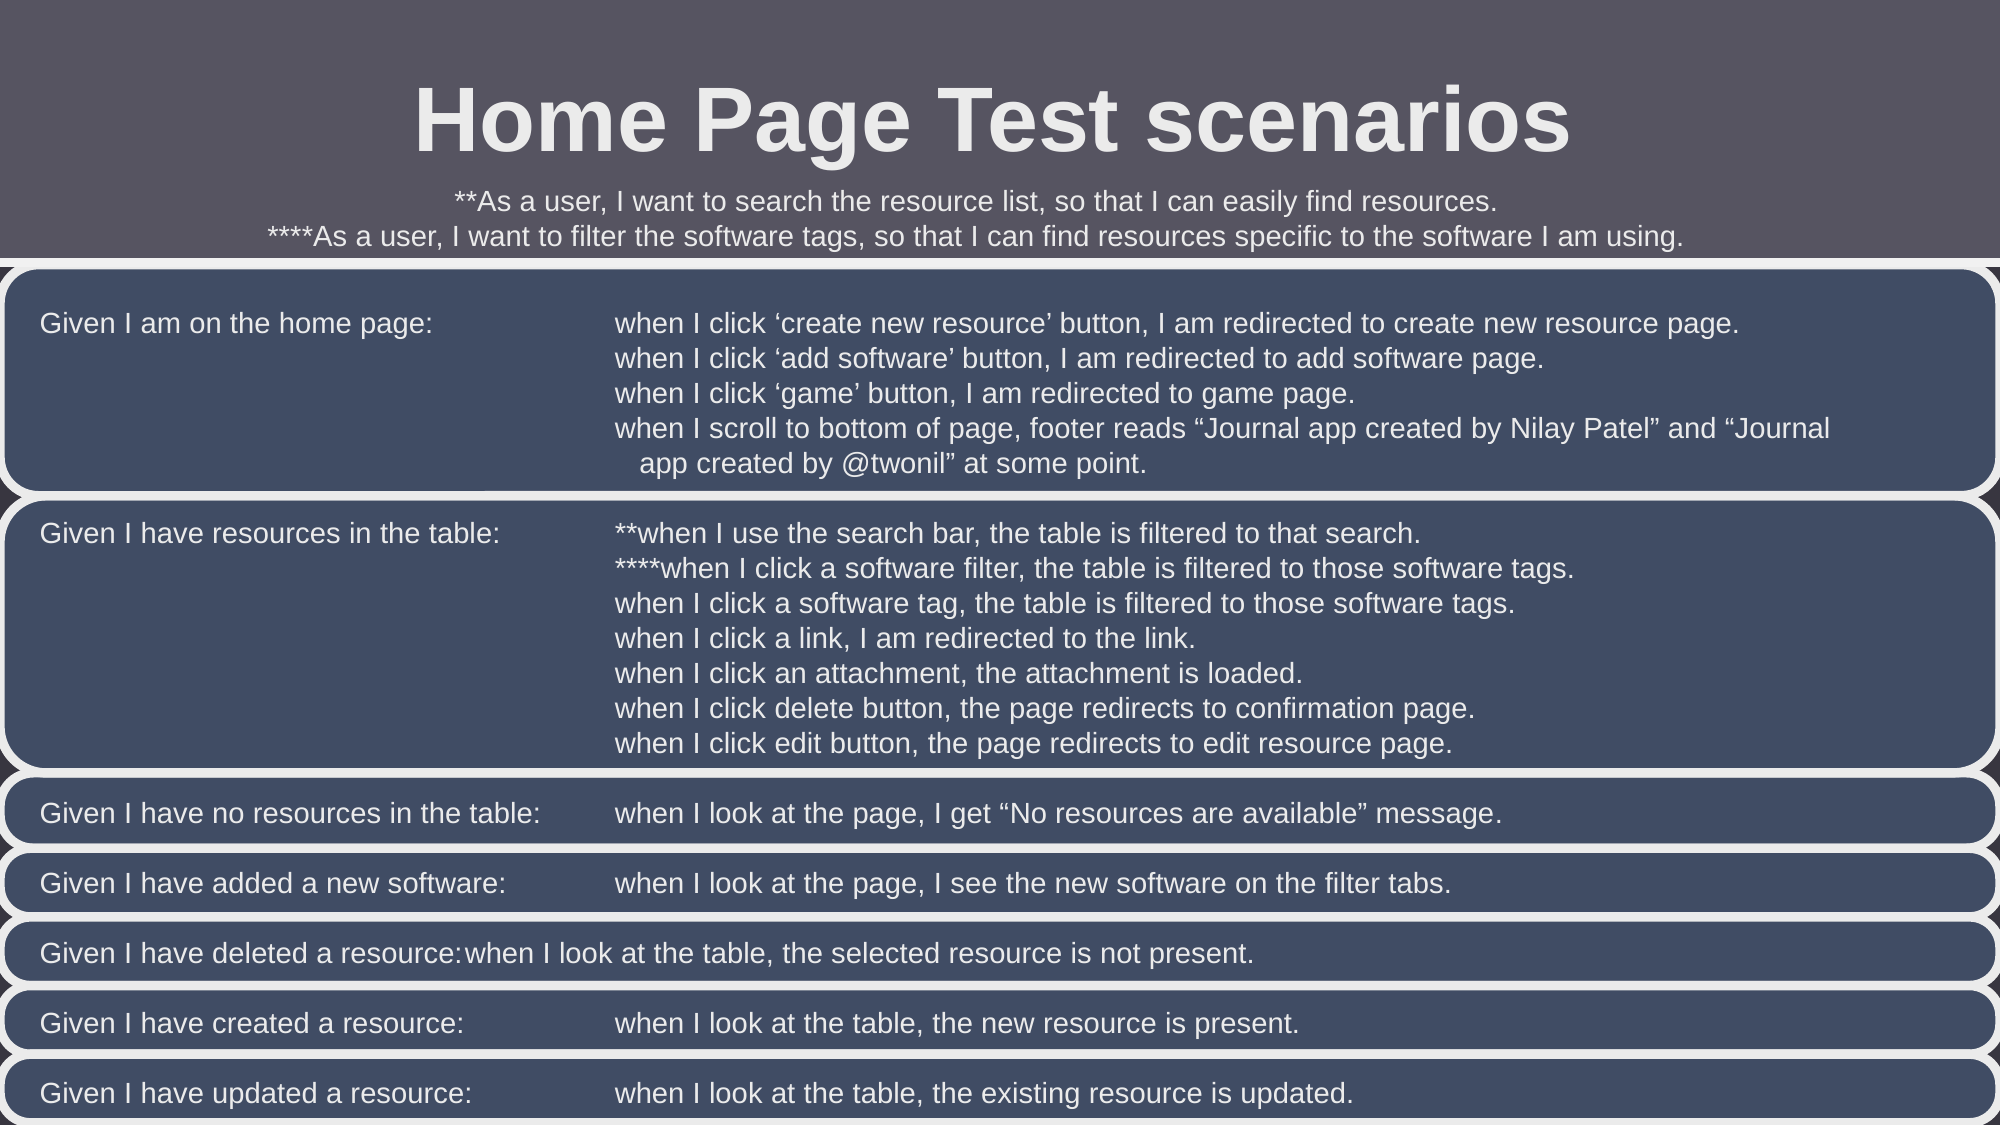

Home Page Test scenarios
**As a user, I want to search the resource list, so that I can easily find resources.
****As a user, I want to filter the software tags, so that I can find resources specific to the software I am using.

   Given I am on the home page:	 	when I click ‘create new resource’ button, I am redirected to create new resource page.
			 	when I click ‘add software’ button, I am redirected to add software page.
			 	when I click ‘game’ button, I am redirected to game page.
			 	when I scroll to bottom of page, footer reads “Journal app created by Nilay Patel” and “Journal 				   	   app created by @twonil” at some point.

   Given I have resources in the table:	**when I use the search bar, the table is filtered to that search.
				****when I click a software filter, the table is filtered to those software tags.
				when I click a software tag, the table is filtered to those software tags.
 				when I click a link, I am redirected to the link.
 				when I click an attachment, the attachment is loaded.
 				when I click delete button, the page redirects to confirmation page.
				when I click edit button, the page redirects to edit resource page.

   Given I have no resources in the table:	when I look at the page, I get “No resources are available” message.

   Given I have added a new software:	when I look at the page, I see the new software on the filter tabs.

   Given I have deleted a resource:	when I look at the table, the selected resource is not present.

   Given I have created a resource: 	when I look at the table, the new resource is present.

   Given I have updated a resource: 	when I look at the table, the existing resource is updated.